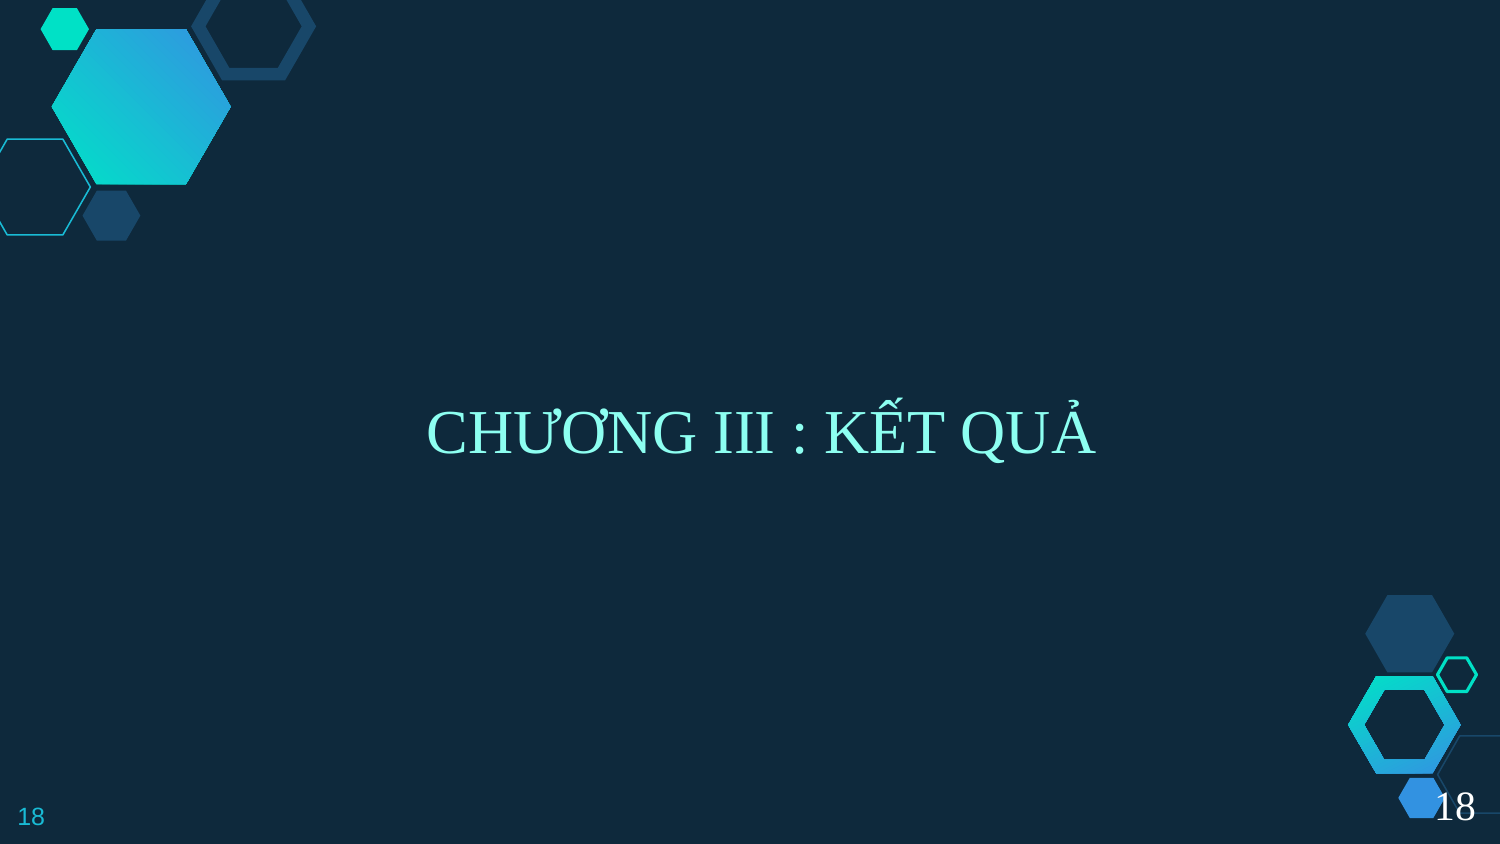

CHƯƠNG III : KẾT QUẢ
18
18